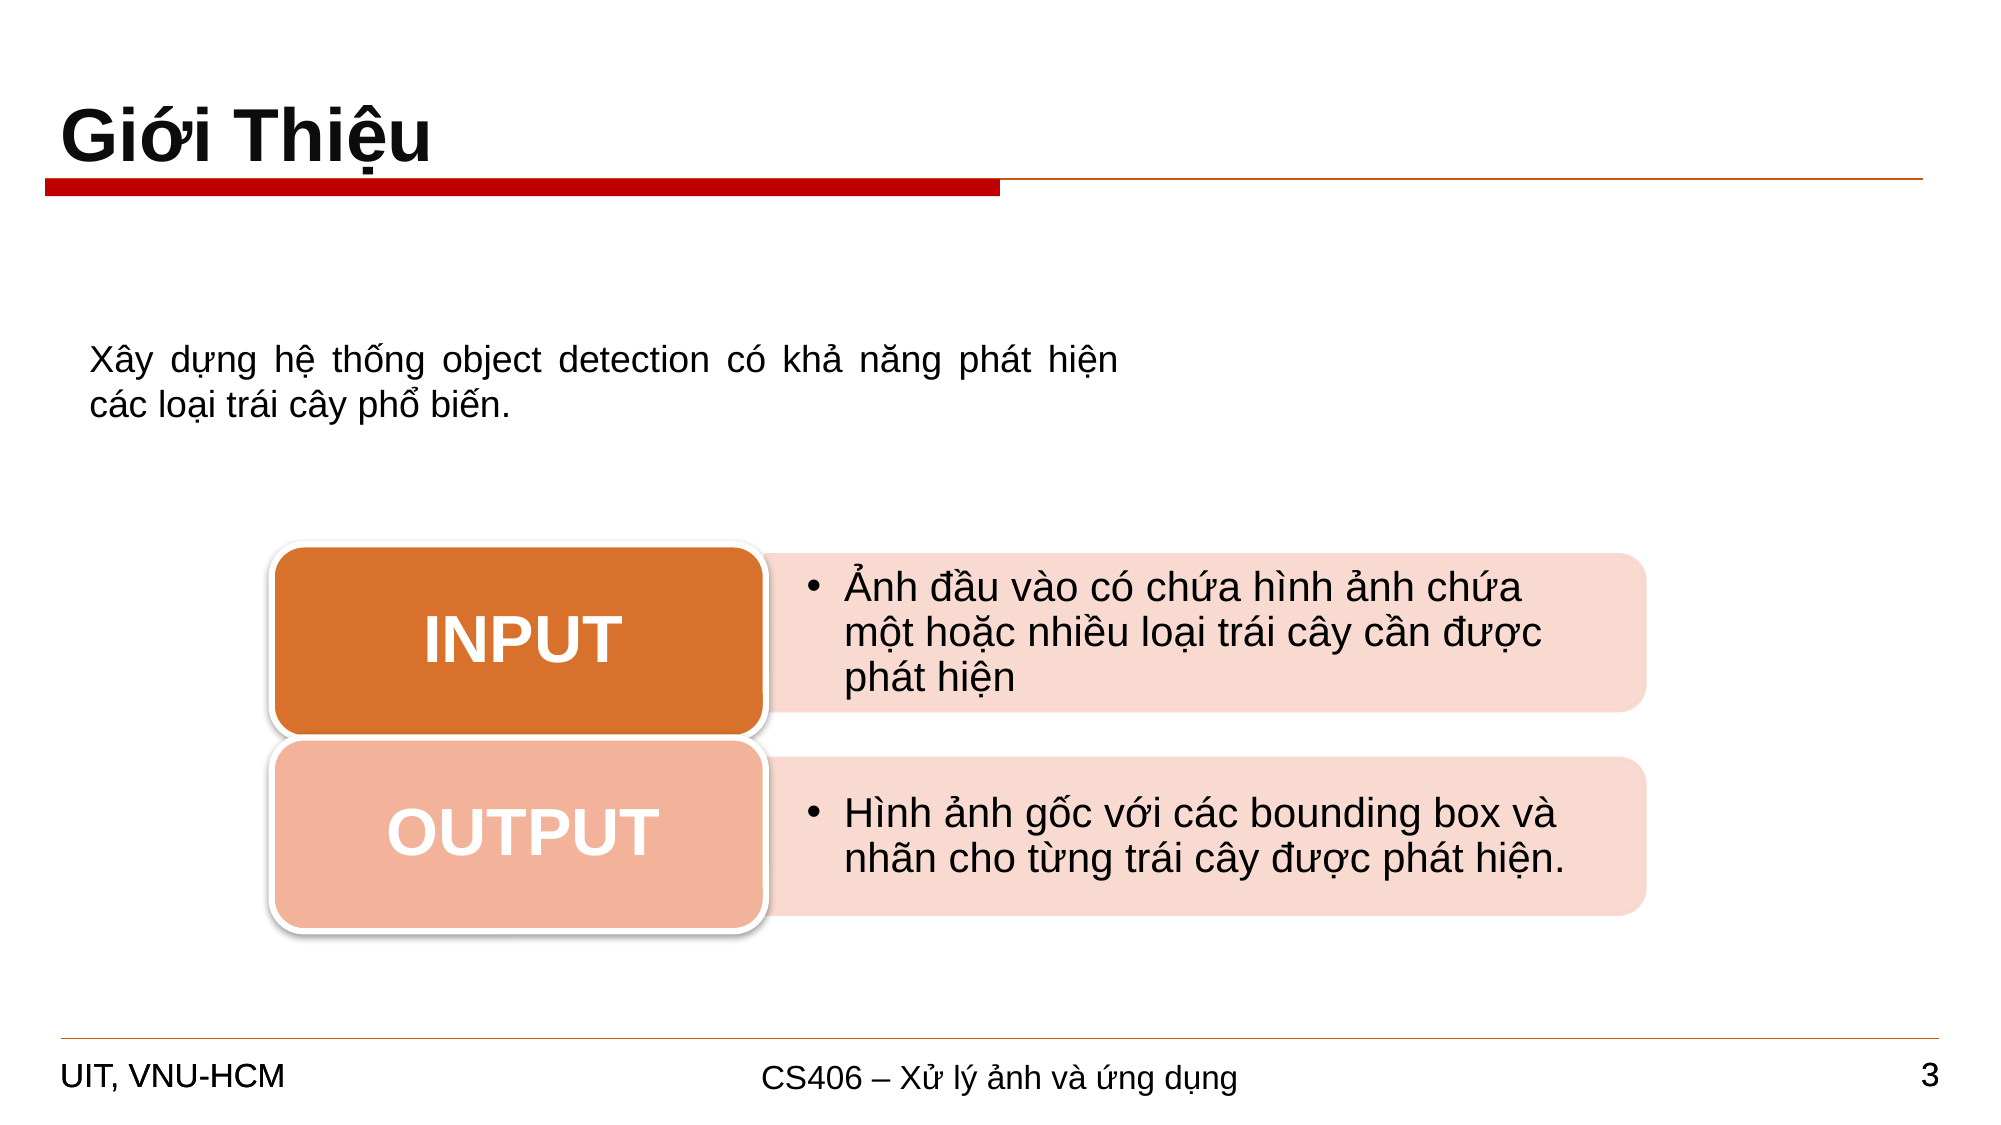

Giới Thiệu

Xây dựng hệ thống object detection có khả năng phát hiện các loại trái cây phổ biến.

Ảnh đầu vào có chứa hình ảnh chứa một hoặc nhiều loại trái cây cần được phát hiện
INPUT
Hình ảnh gốc với các bounding box và nhãn cho từng trái cây được phát hiện.
OUTPUT
3
3
CS406 – Xử lý ảnh và ứng dụng
UIT, VNU-HCM
UIT, VNU-HCM